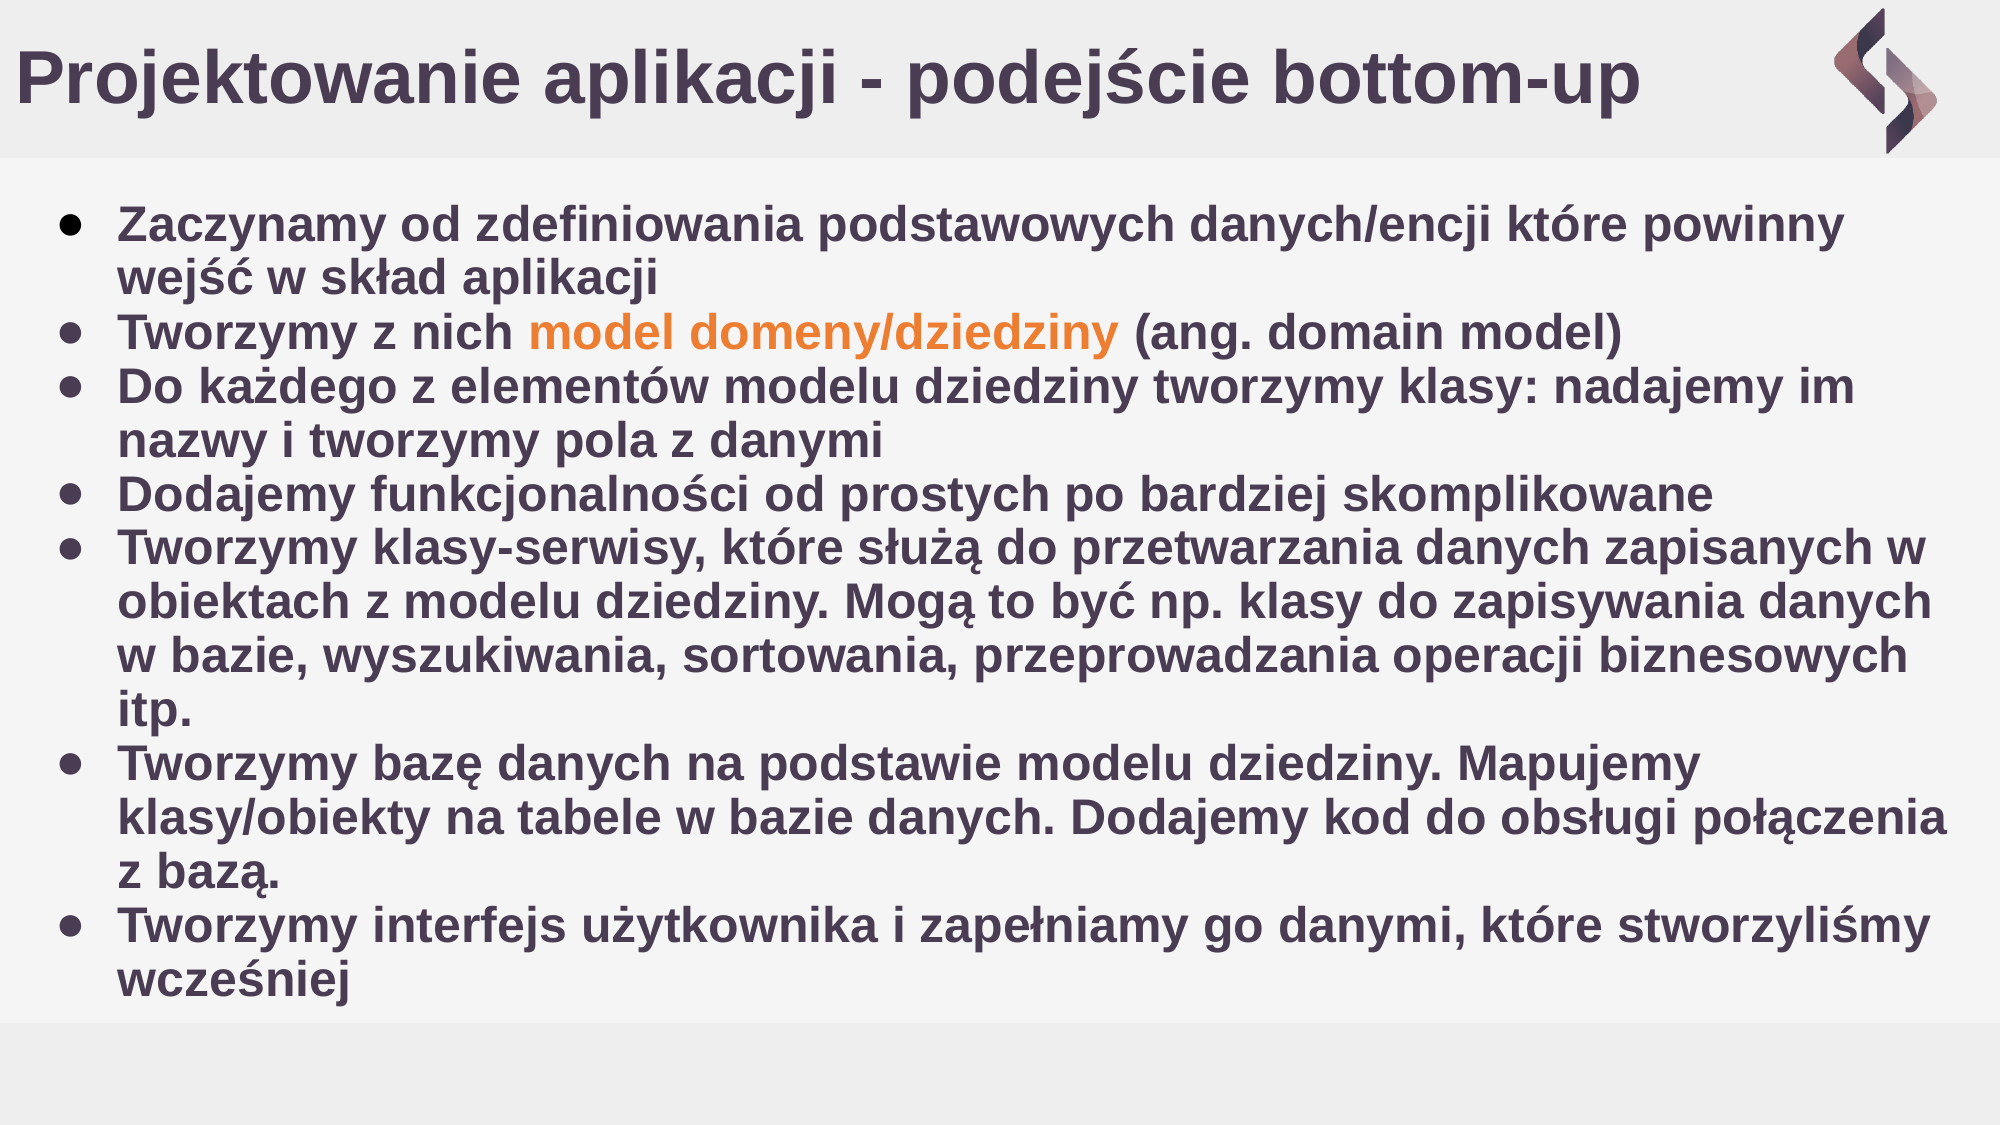

# Projektowanie aplikacji - podejście bottom-up
Zaczynamy od zdefiniowania podstawowych danych/encji które powinny wejść w skład aplikacji
Tworzymy z nich model domeny/dziedziny (ang. domain model)
Do każdego z elementów modelu dziedziny tworzymy klasy: nadajemy im nazwy i tworzymy pola z danymi
Dodajemy funkcjonalności od prostych po bardziej skomplikowane
Tworzymy klasy-serwisy, które służą do przetwarzania danych zapisanych w obiektach z modelu dziedziny. Mogą to być np. klasy do zapisywania danych w bazie, wyszukiwania, sortowania, przeprowadzania operacji biznesowych itp.
Tworzymy bazę danych na podstawie modelu dziedziny. Mapujemy klasy/obiekty na tabele w bazie danych. Dodajemy kod do obsługi połączenia z bazą.
Tworzymy interfejs użytkownika i zapełniamy go danymi, które stworzyliśmy wcześniej